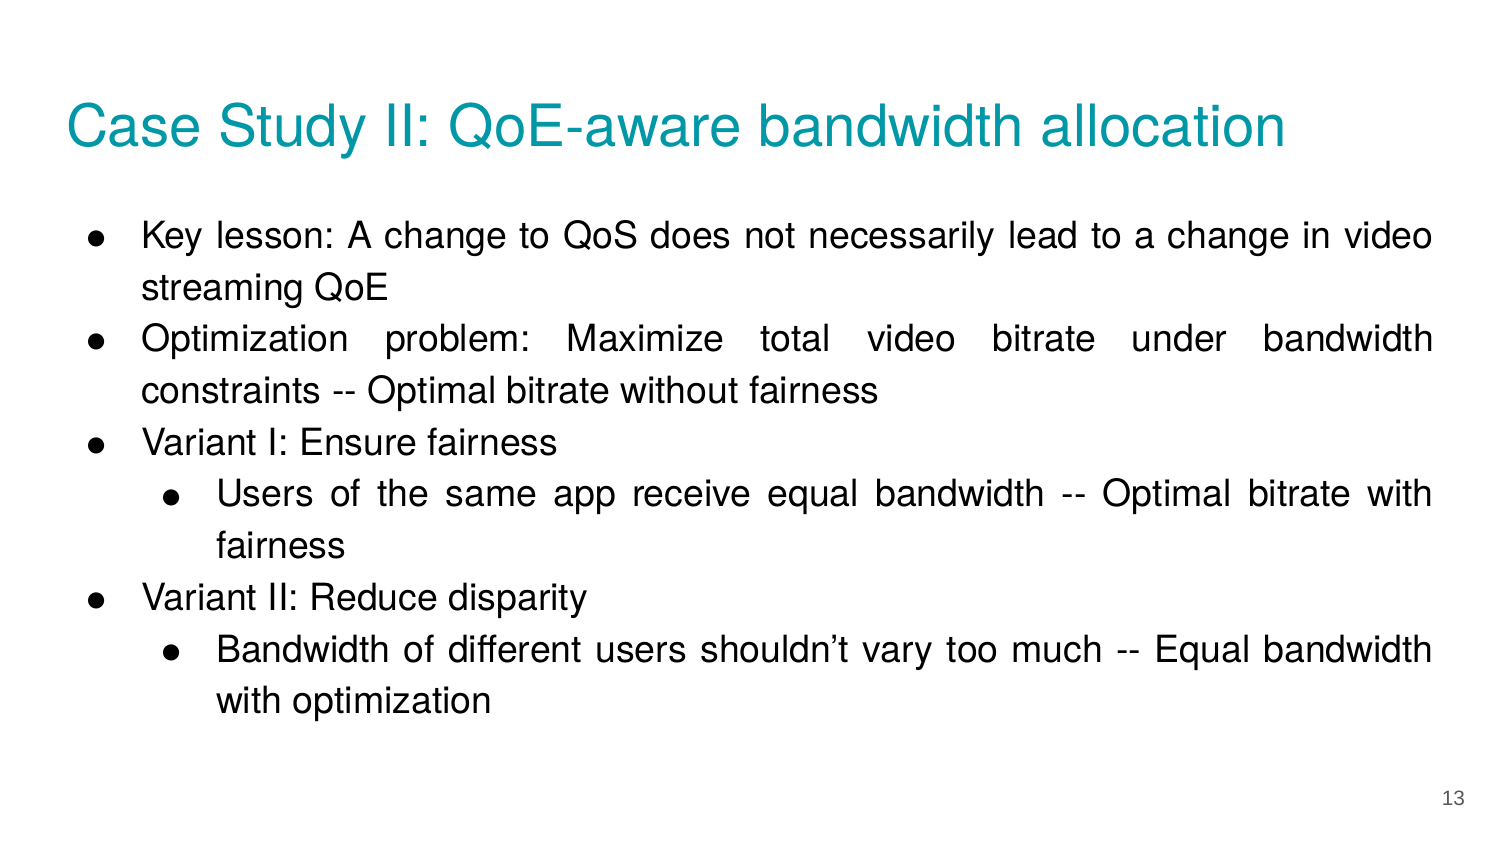

# Case Study II: QoE-aware bandwidth allocation
Key lesson: A change to QoS does not necessarily lead to a change in video streaming QoE
Optimization problem: Maximize total video bitrate under bandwidth constraints -- Optimal bitrate without fairness
Variant I: Ensure fairness
Users of the same app receive equal bandwidth -- Optimal bitrate with fairness
Variant II: Reduce disparity
Bandwidth of different users shouldn’t vary too much -- Equal bandwidth with optimization
13